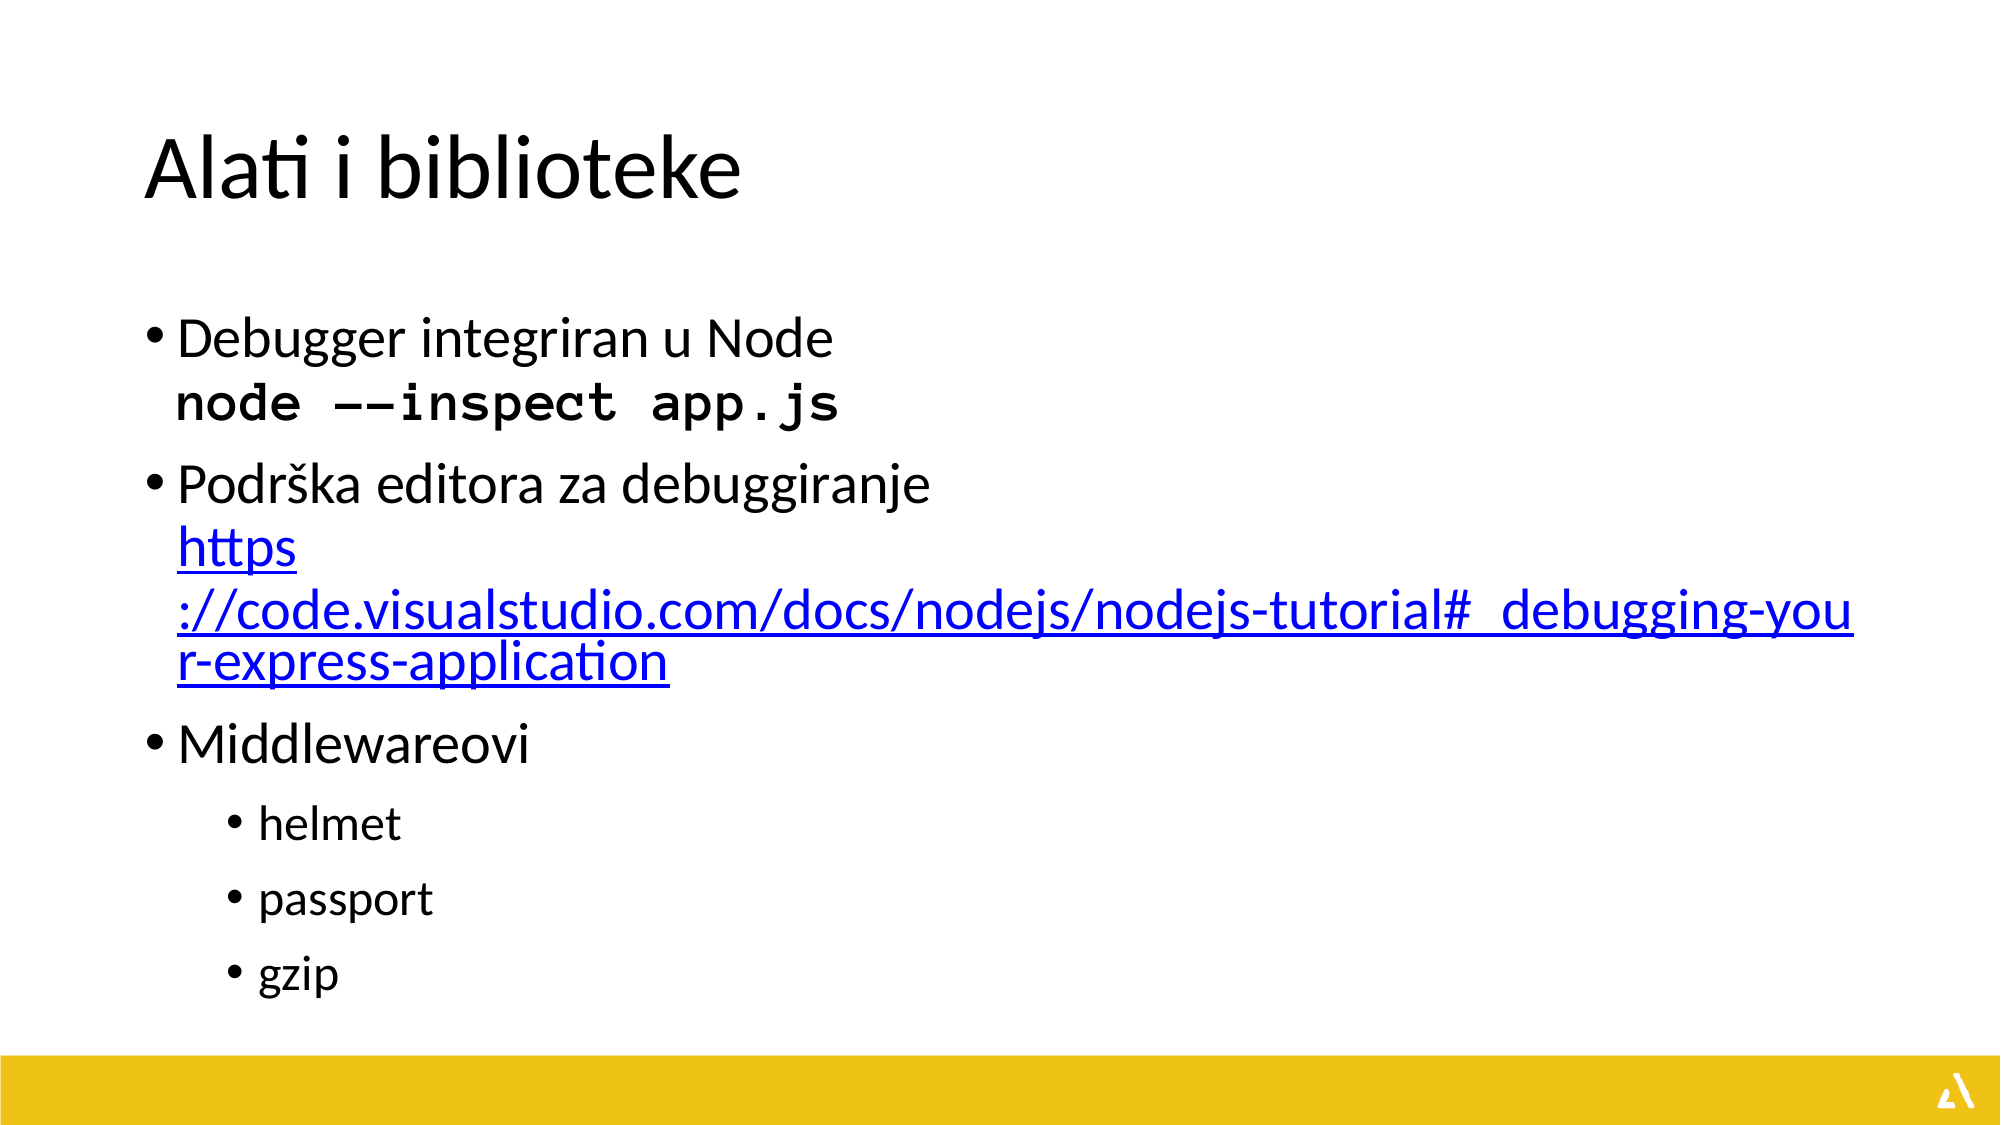

# Alati i biblioteke
Debugger integriran u Node
node --inspect app.js
Podrška editora za debuggiranje
https://code.visualstudio.com/docs/nodejs/nodejs-tutorial#_debugging-your-express-application
Middlewareovi
helmet
passport
gzip